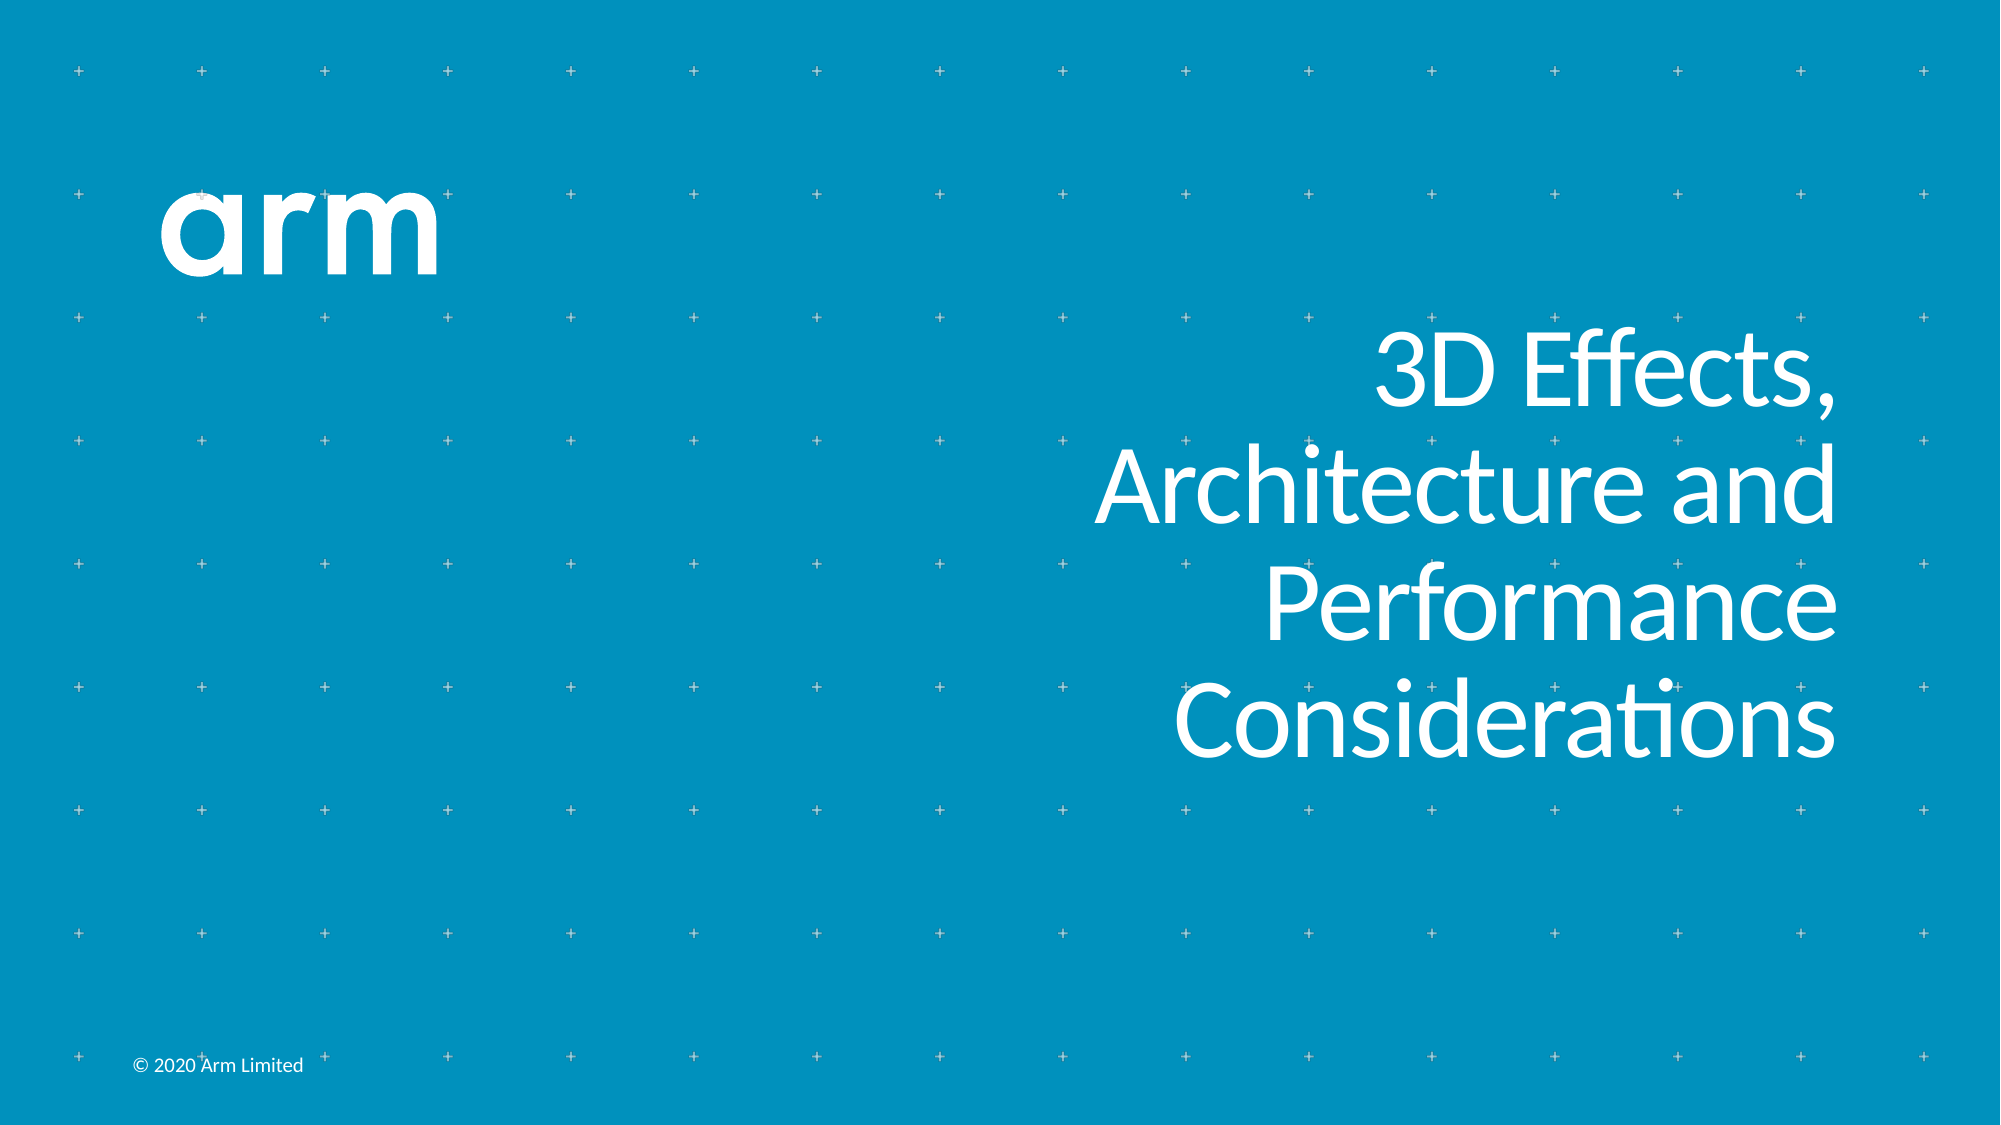

# 3D Effects, Architecture and Performance Considerations